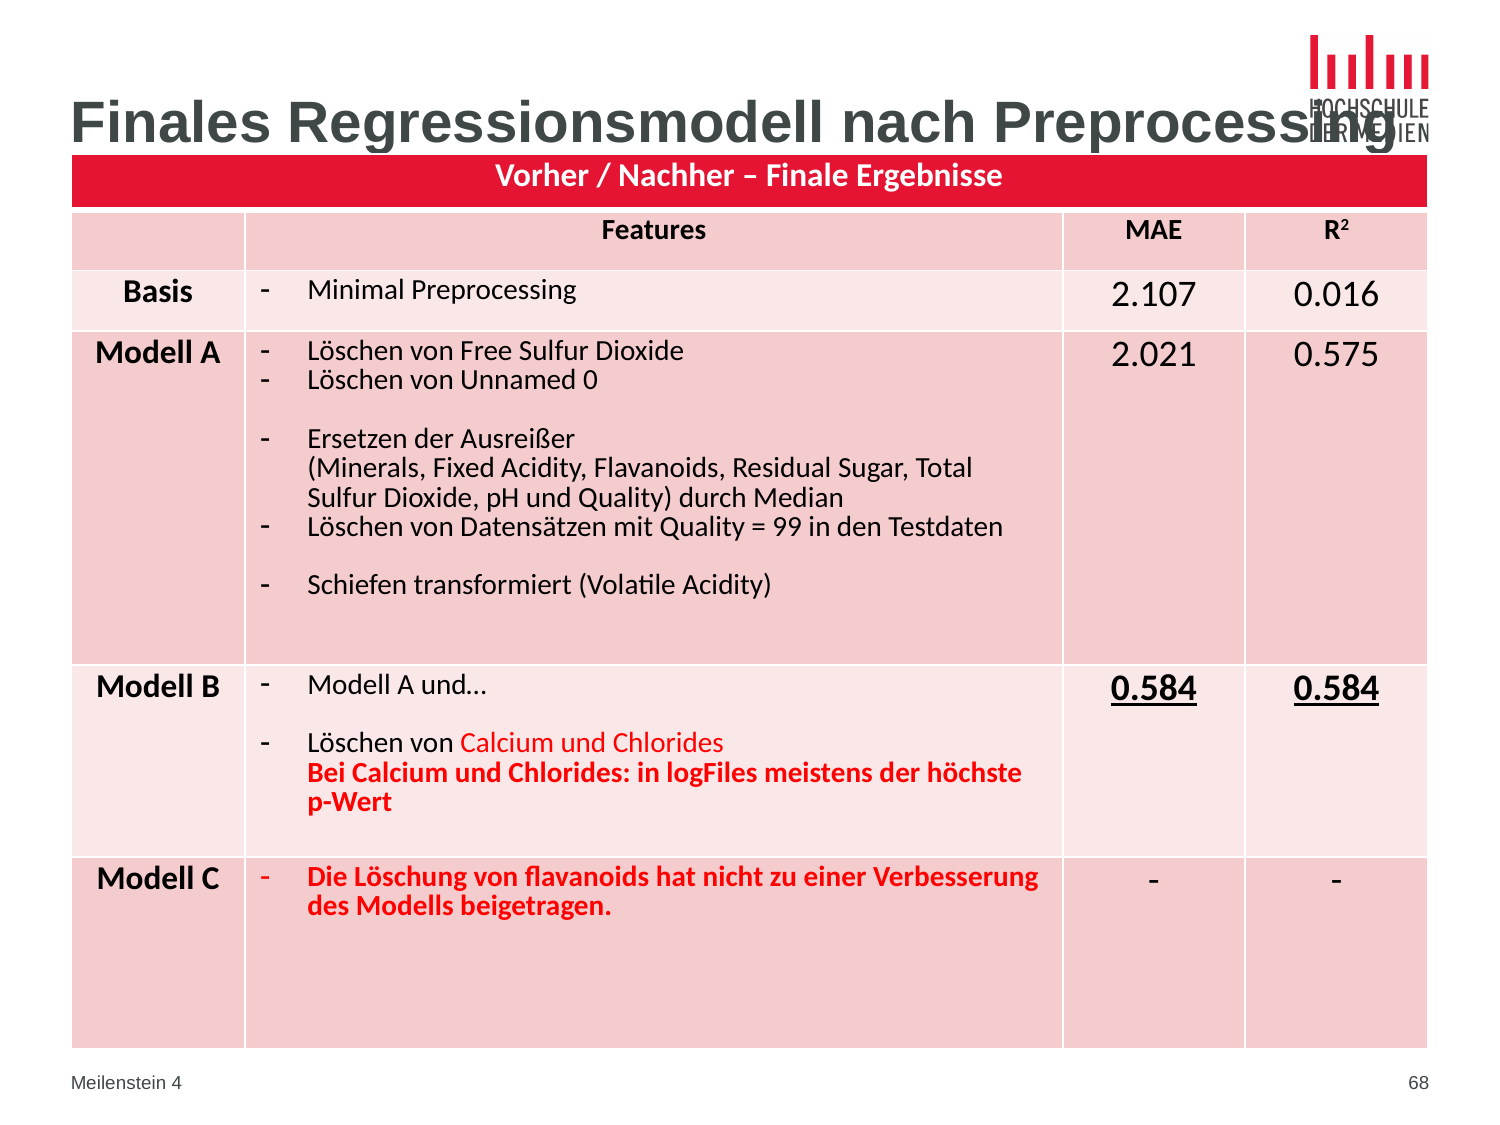

# Finales Regressionsmodell nach Preprocessing
| Vorher / Nachher – Finale Ergebnisse |  |  |  |
| --- | --- | --- | --- |
|  | Features | MAE | R2 |
| Basis | Minimal Preprocessing | 2.107 | 0.016 |
| Modell A | Löschen von Free Sulfur Dioxide Löschen von Unnamed 0 Ersetzen der Ausreißer (Minerals, Fixed Acidity, Flavanoids, Residual Sugar, Total Sulfur Dioxide, pH und Quality) durch Median Löschen von Datensätzen mit Quality = 99 in den Testdaten Schiefen transformiert (Volatile Acidity) | 2.021 | 0.575 |
| Modell B | Modell A und… Löschen von Calcium und Chlorides Bei Calcium und Chlorides: in logFiles meistens der höchste p-Wert | 0.584 | 0.584 |
| Modell C | Die Löschung von flavanoids hat nicht zu einer Verbesserung des Modells beigetragen. | - | - |